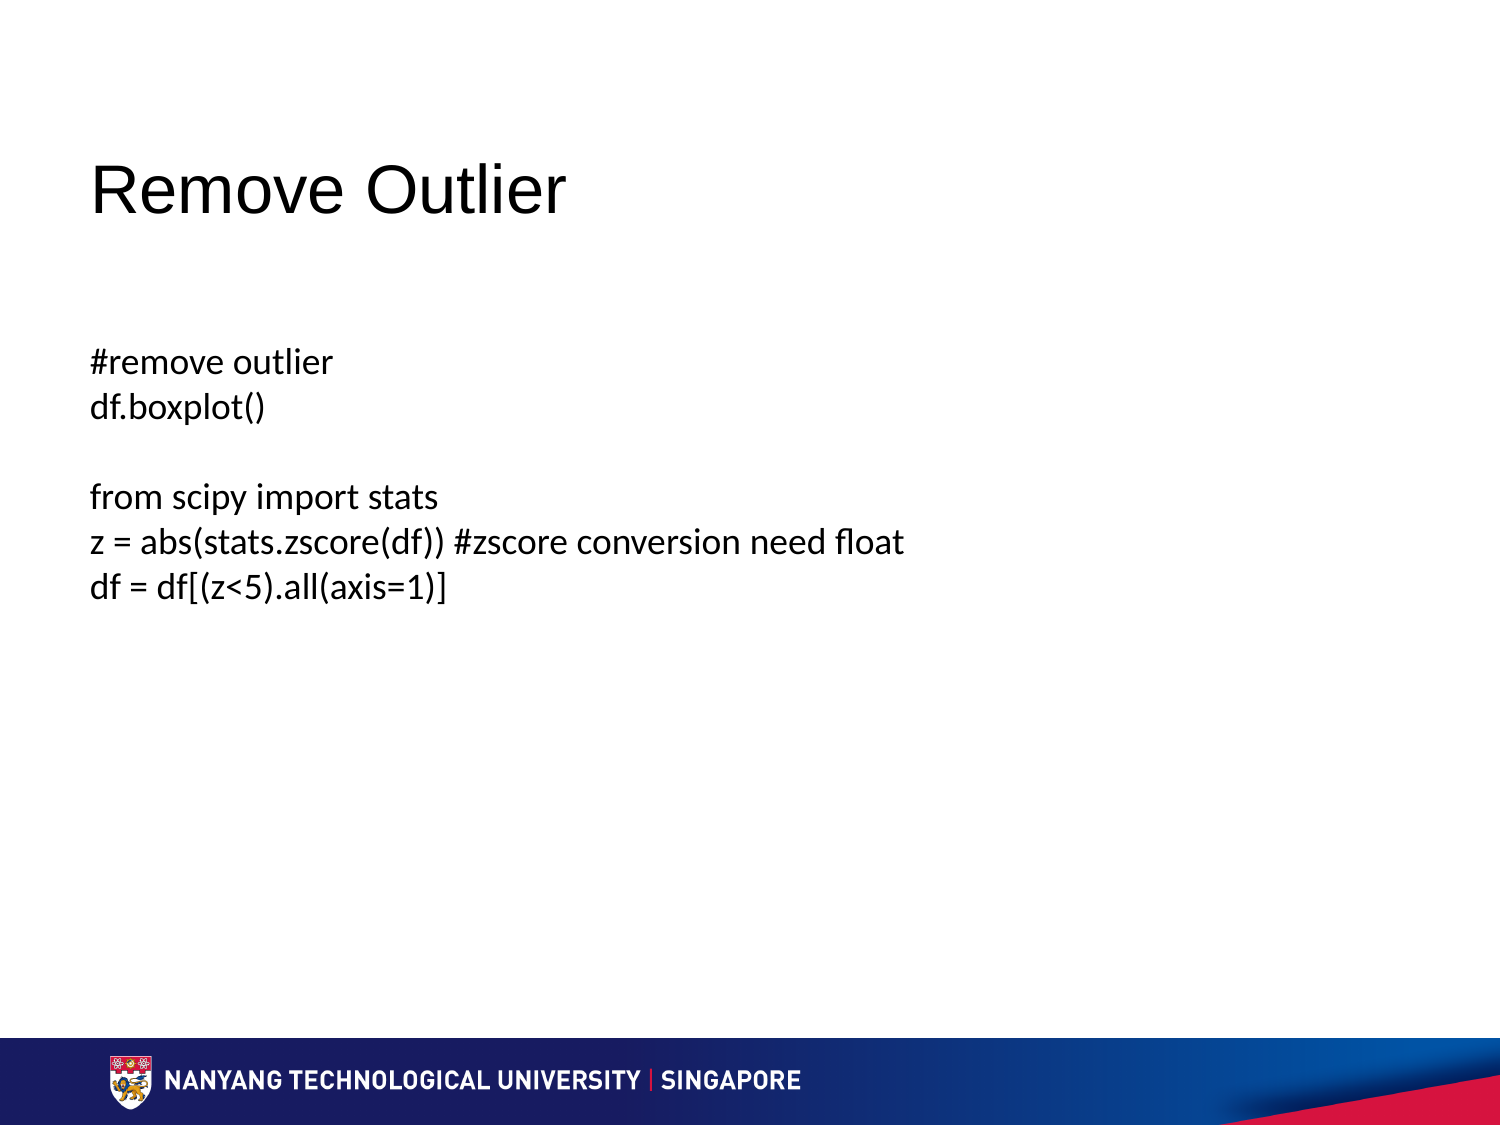

# Remove Outlier
#remove outlier
df.boxplot()

from scipy import stats
z = abs(stats.zscore(df)) #zscore conversion need float
df = df[(z<5).all(axis=1)]